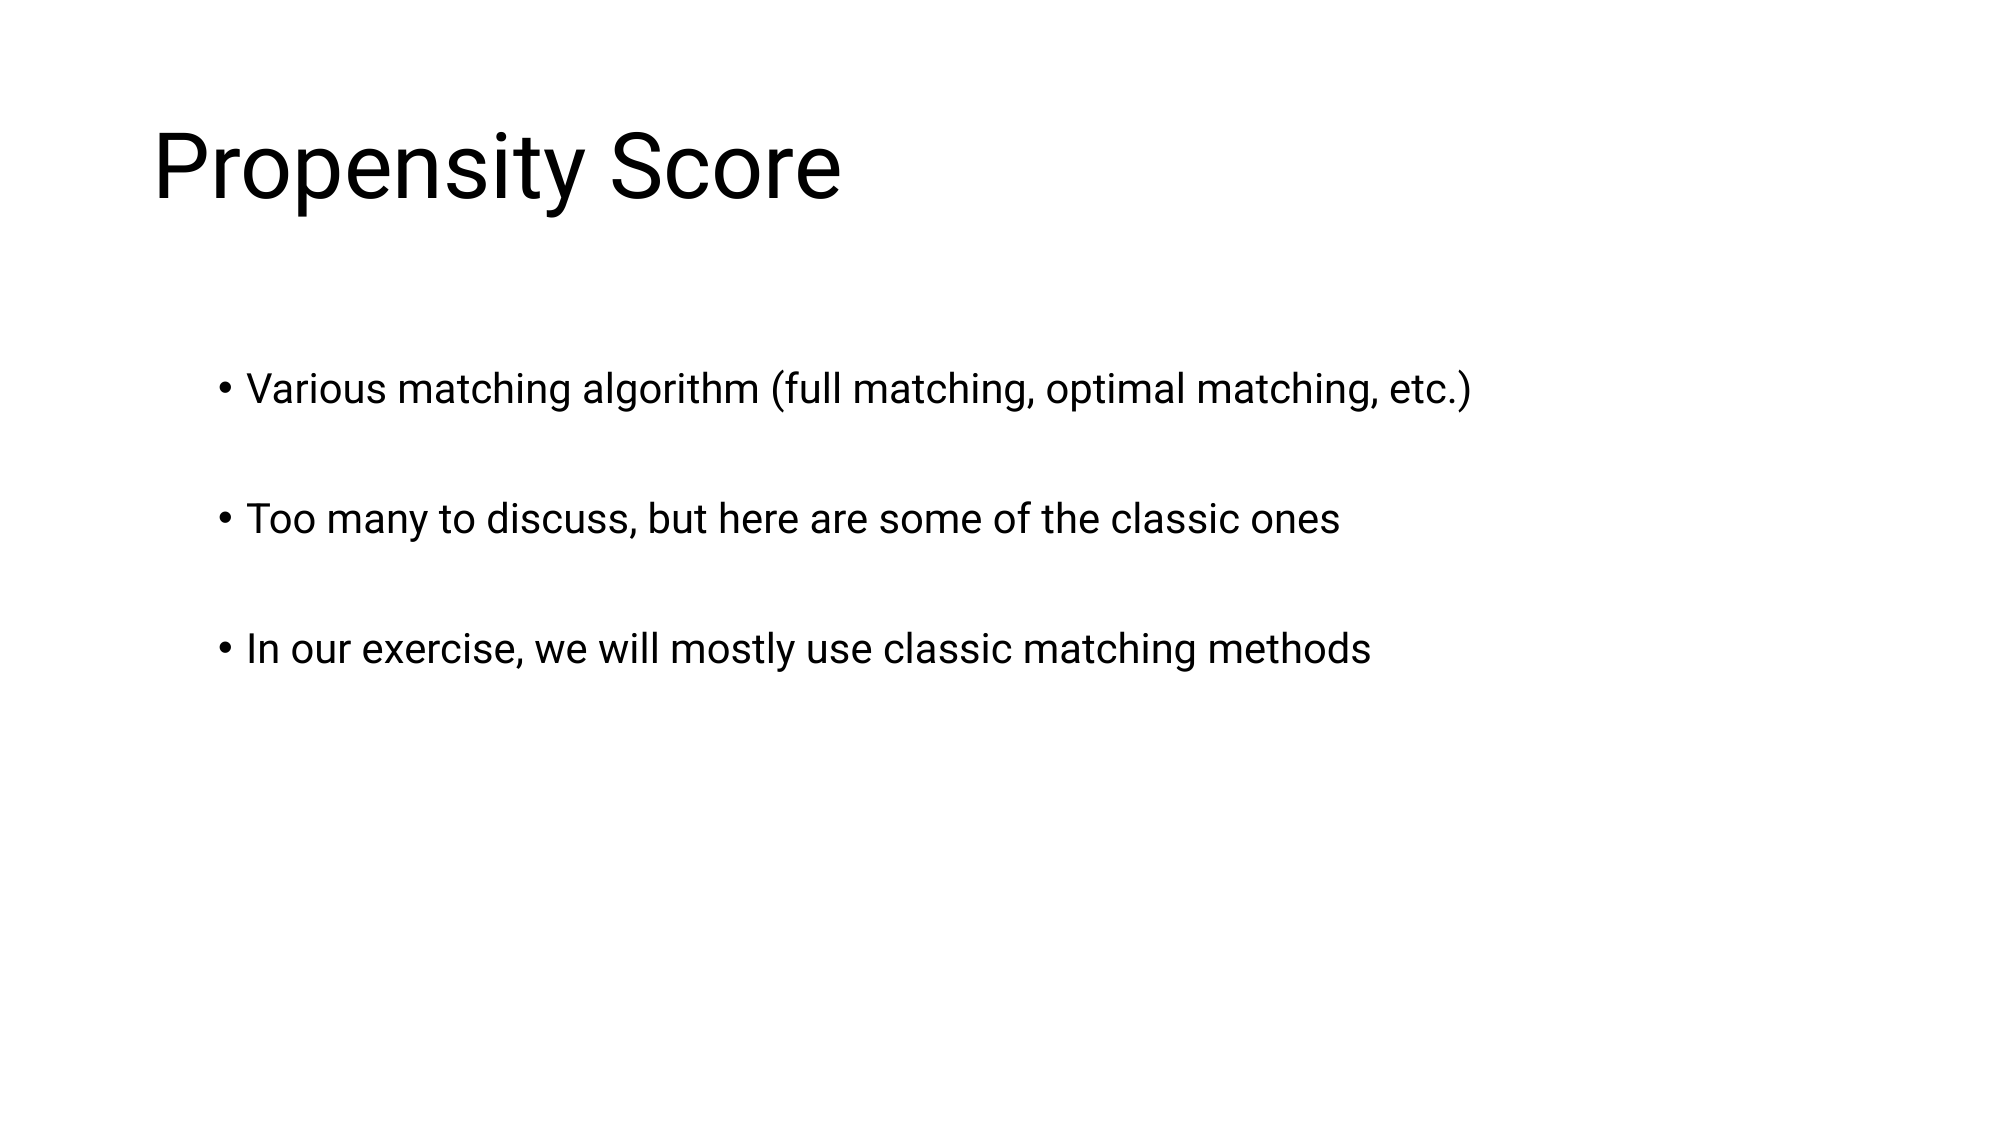

# Propensity Score

Various matching algorithm (full matching, optimal matching, etc.)

Too many to discuss, but here are some of the classic ones

In our exercise, we will mostly use classic matching methods
149